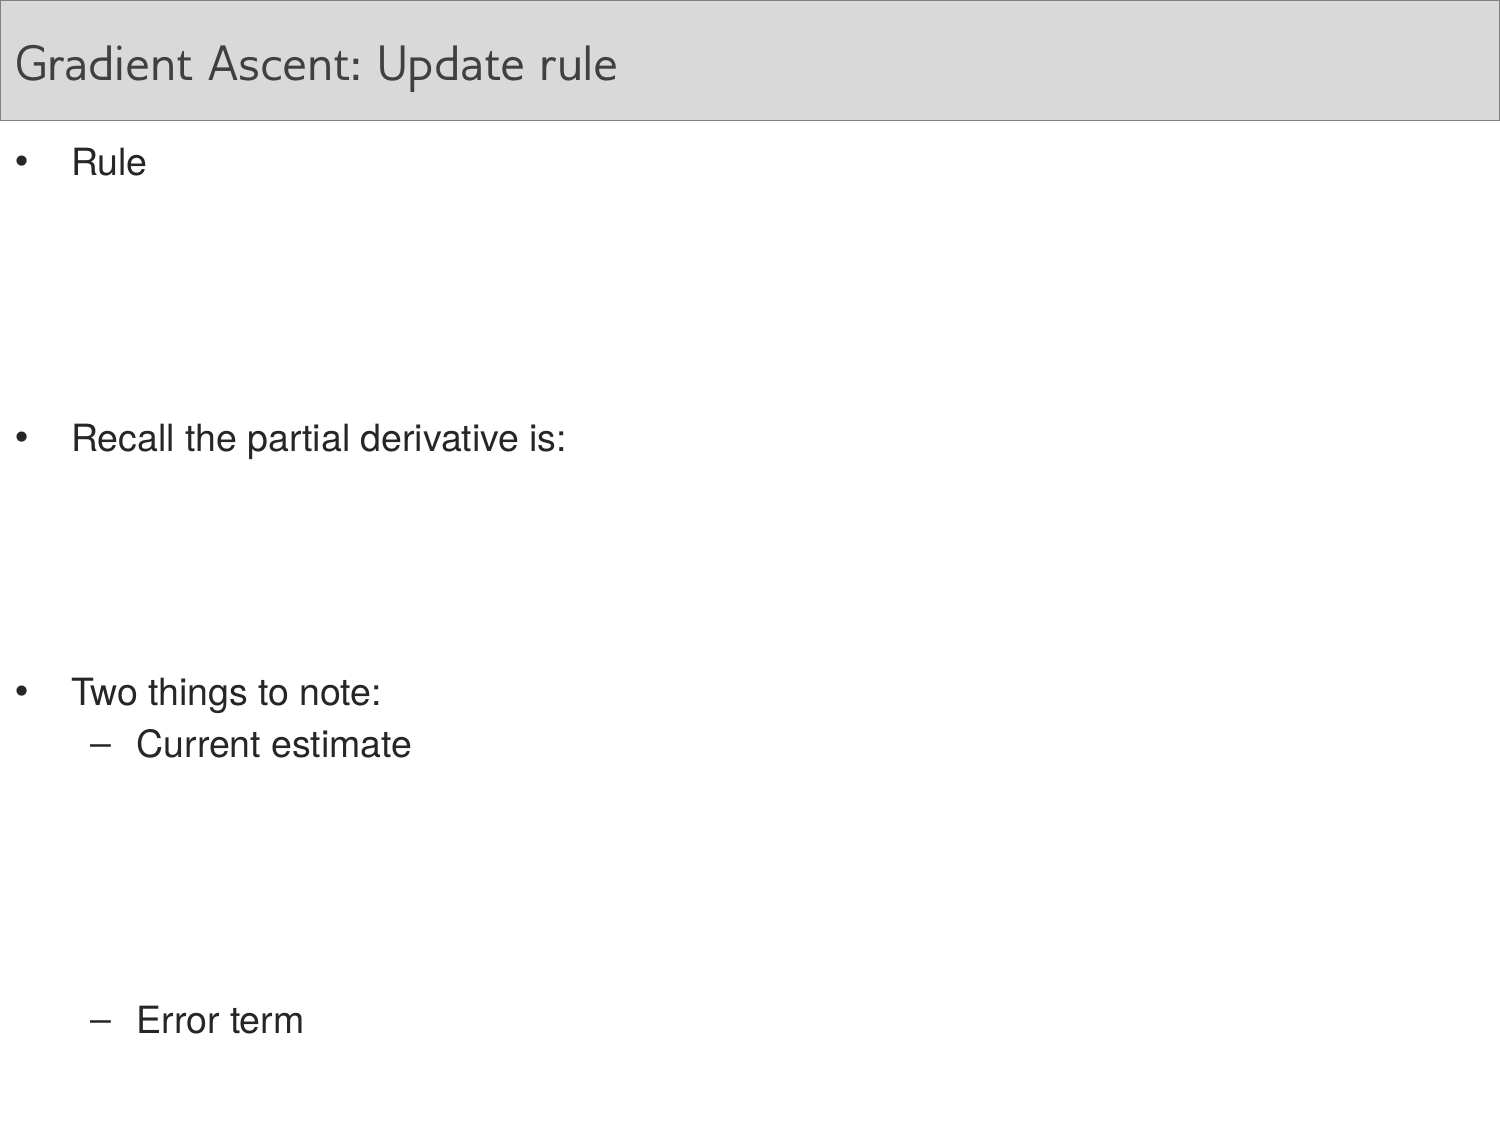

# Gradient Ascent: Update rule
Rule

Recall the partial derivative is:

Two things to note:
Current estimate

Error term

Update rule per Wi :